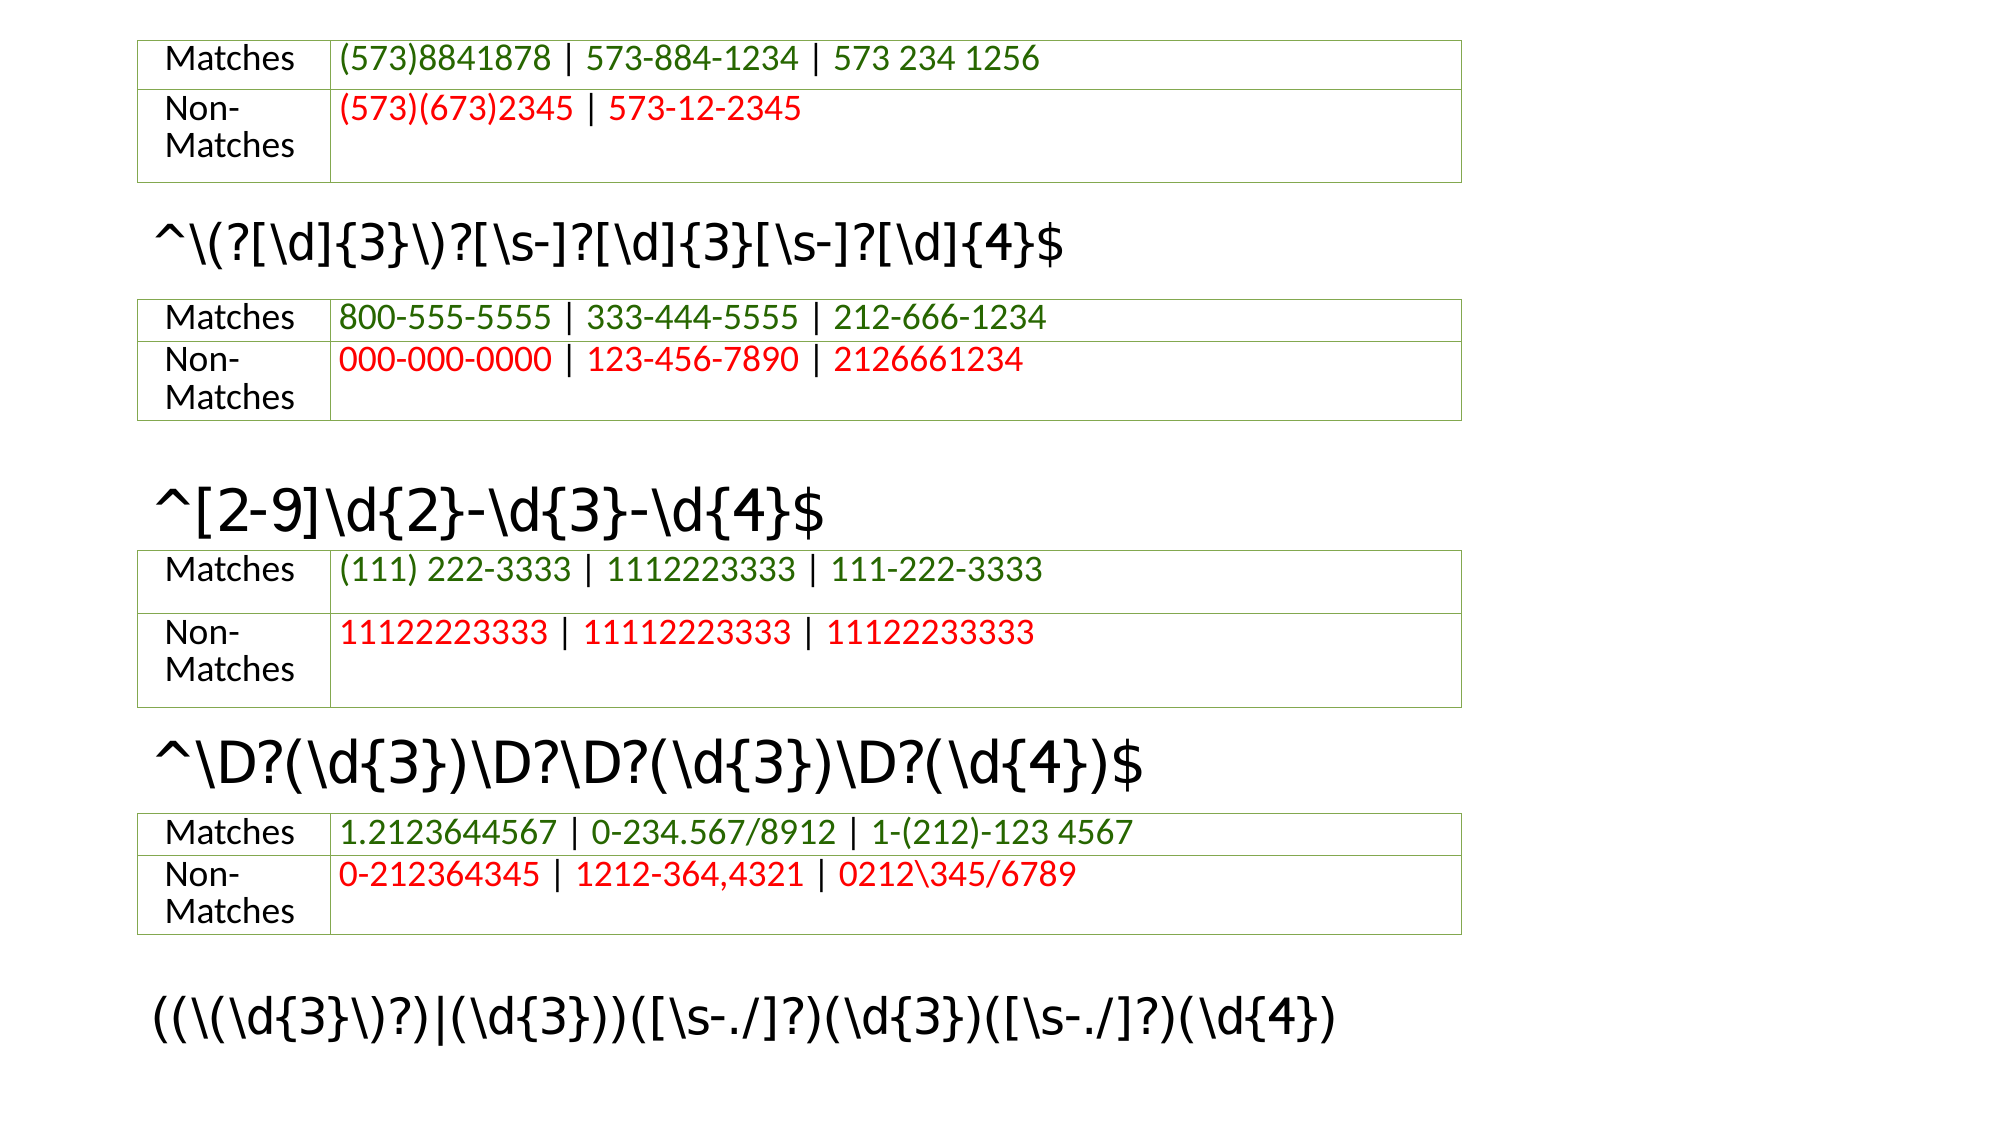

| Matches | (573)8841878 | 573-884-1234 | 573 234 1256 |
| --- | --- |
| Non-Matches | (573)(673)2345 | 573-12-2345 |
^\(?[\d]{3}\)?[\s-]?[\d]{3}[\s-]?[\d]{4}$

^[2-9]\d{2}-\d{3}-\d{4}$

^\D?(\d{3})\D?\D?(\d{3})\D?(\d{4})$

| Matches | 800-555-5555 | 333-444-5555 | 212-666-1234 |
| --- | --- |
| Non-Matches | 000-000-0000 | 123-456-7890 | 2126661234 |
| Matches | (111) 222-3333 | 1112223333 | 111-222-3333 |
| --- | --- |
| Non-Matches | 11122223333 | 11112223333 | 11122233333 |
| Matches | 1.2123644567 | 0-234.567/8912 | 1-(212)-123 4567 |
| --- | --- |
| Non-Matches | 0-212364345 | 1212-364,4321 | 0212\345/6789 |
((\(\d{3}\)?)|(\d{3}))([\s-./]?)(\d{3})([\s-./]?)(\d{4})